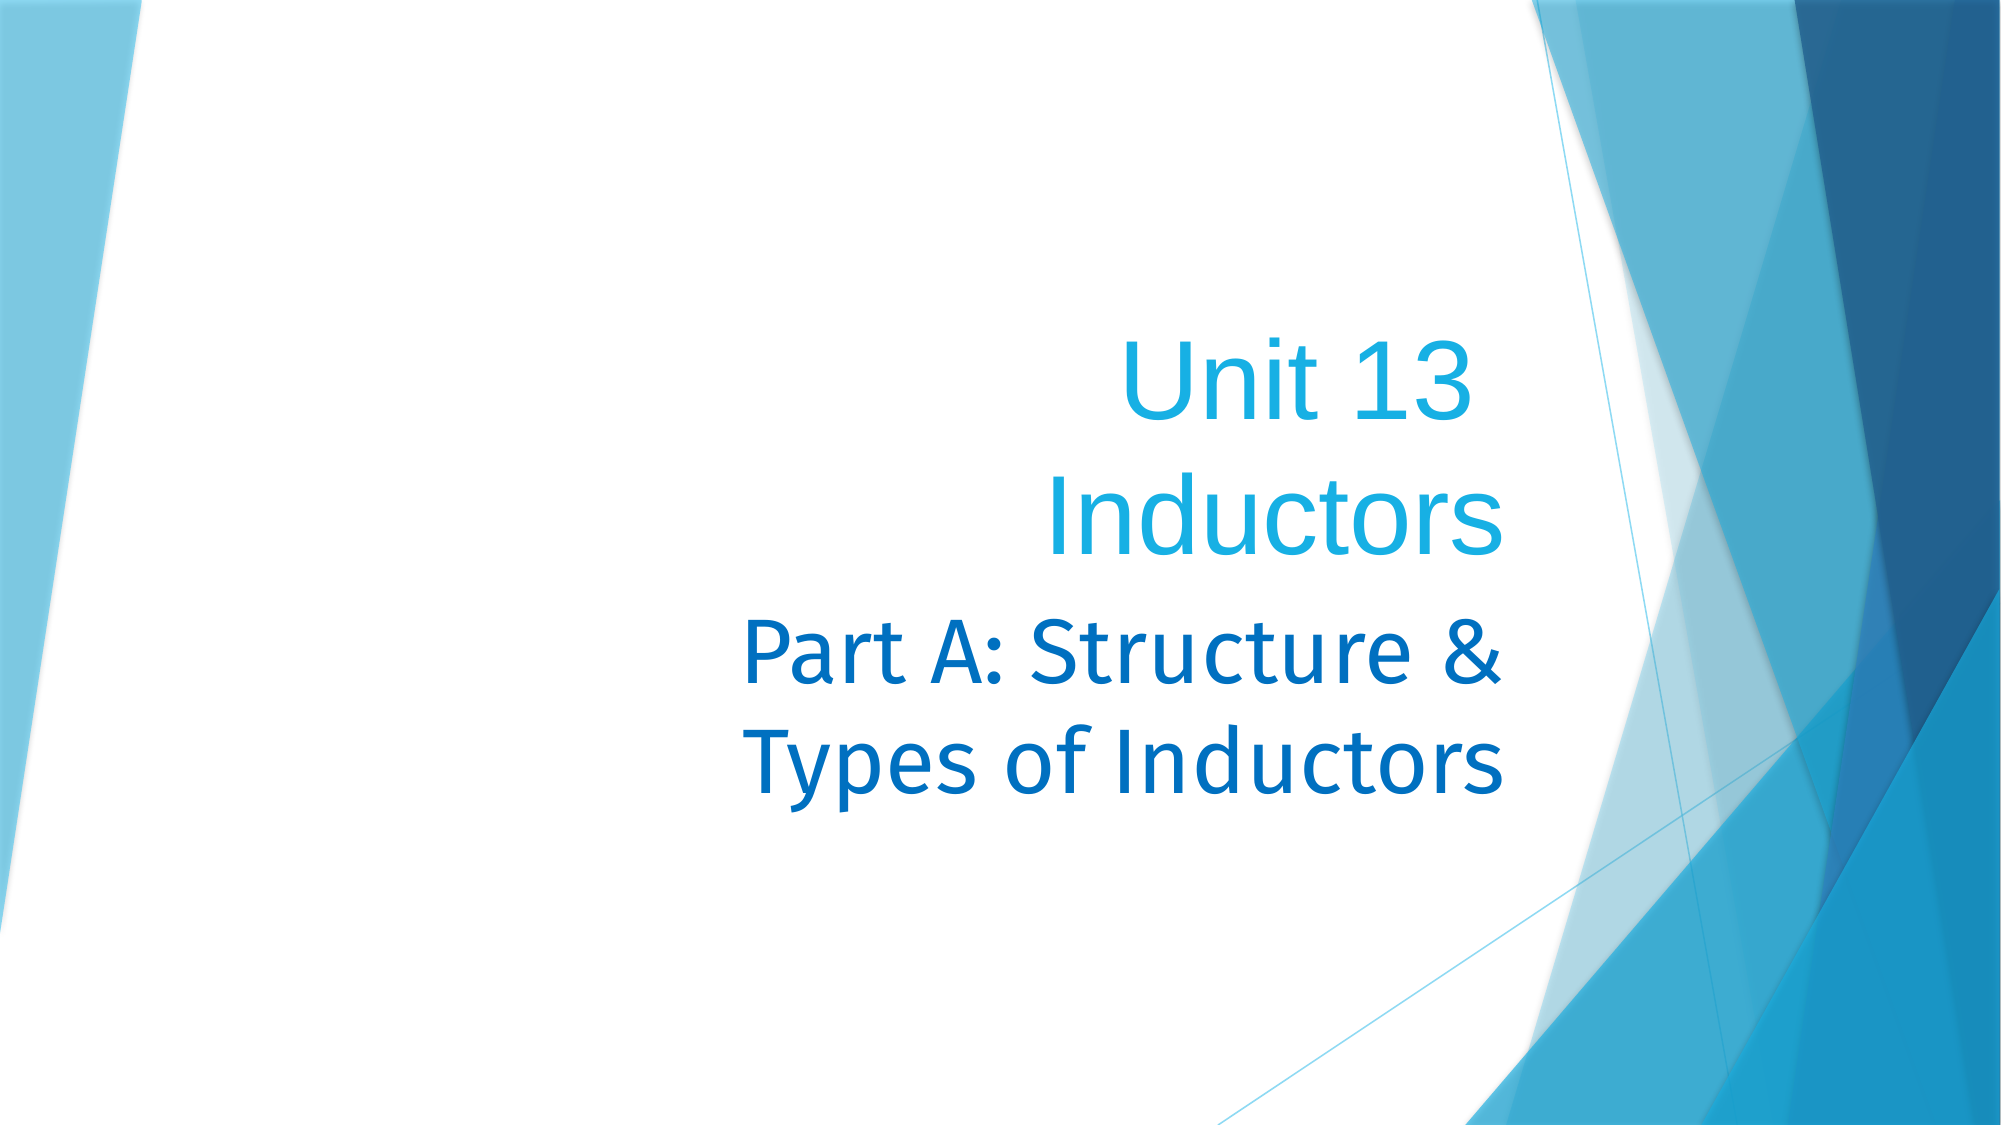

# Unit 13 Inductors
Part A: Structure & Types of Inductors